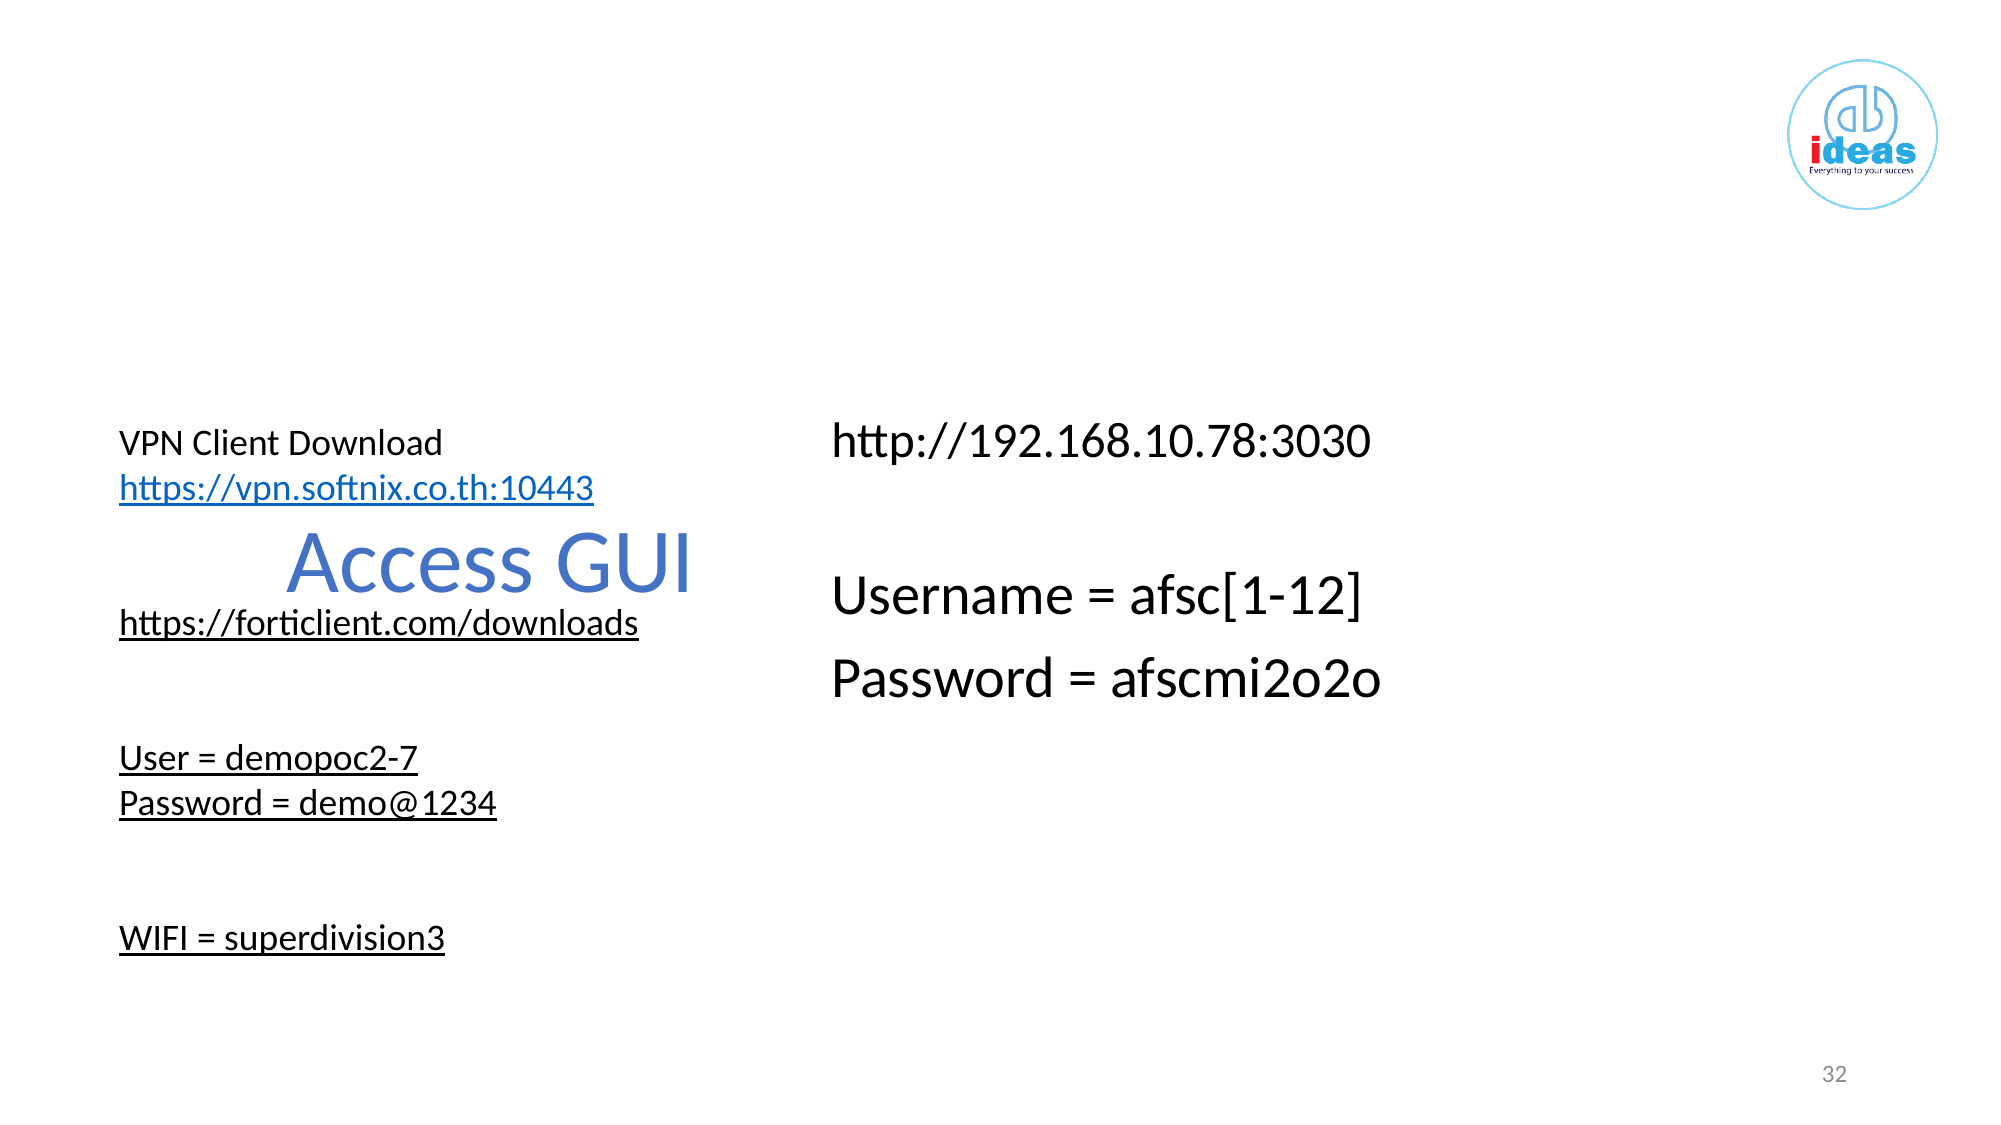

# Access GUI
http://192.168.10.78:3030

Username = afsc[1-12]
Password = afscmi2o2o
VPN Client Download
https://vpn.softnix.co.th:10443

https://forticlient.com/downloads

User = demopoc2-7
Password = demo@1234

WIFI = superdivision3

32